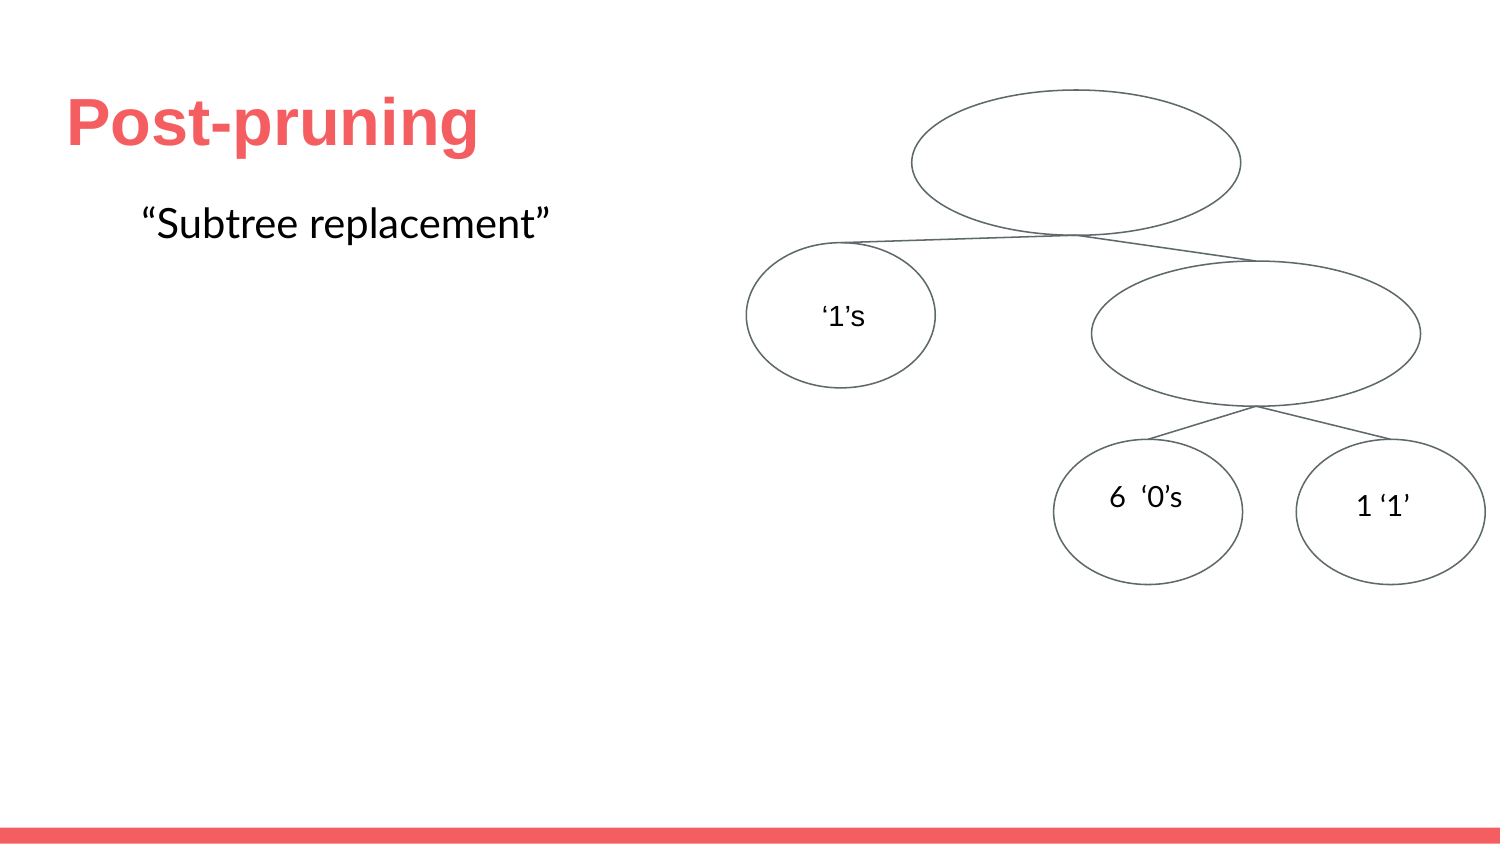

# Post-pruning

“Subtree replacement”
    ‘1’s

6  ‘0’s
1 ‘1’